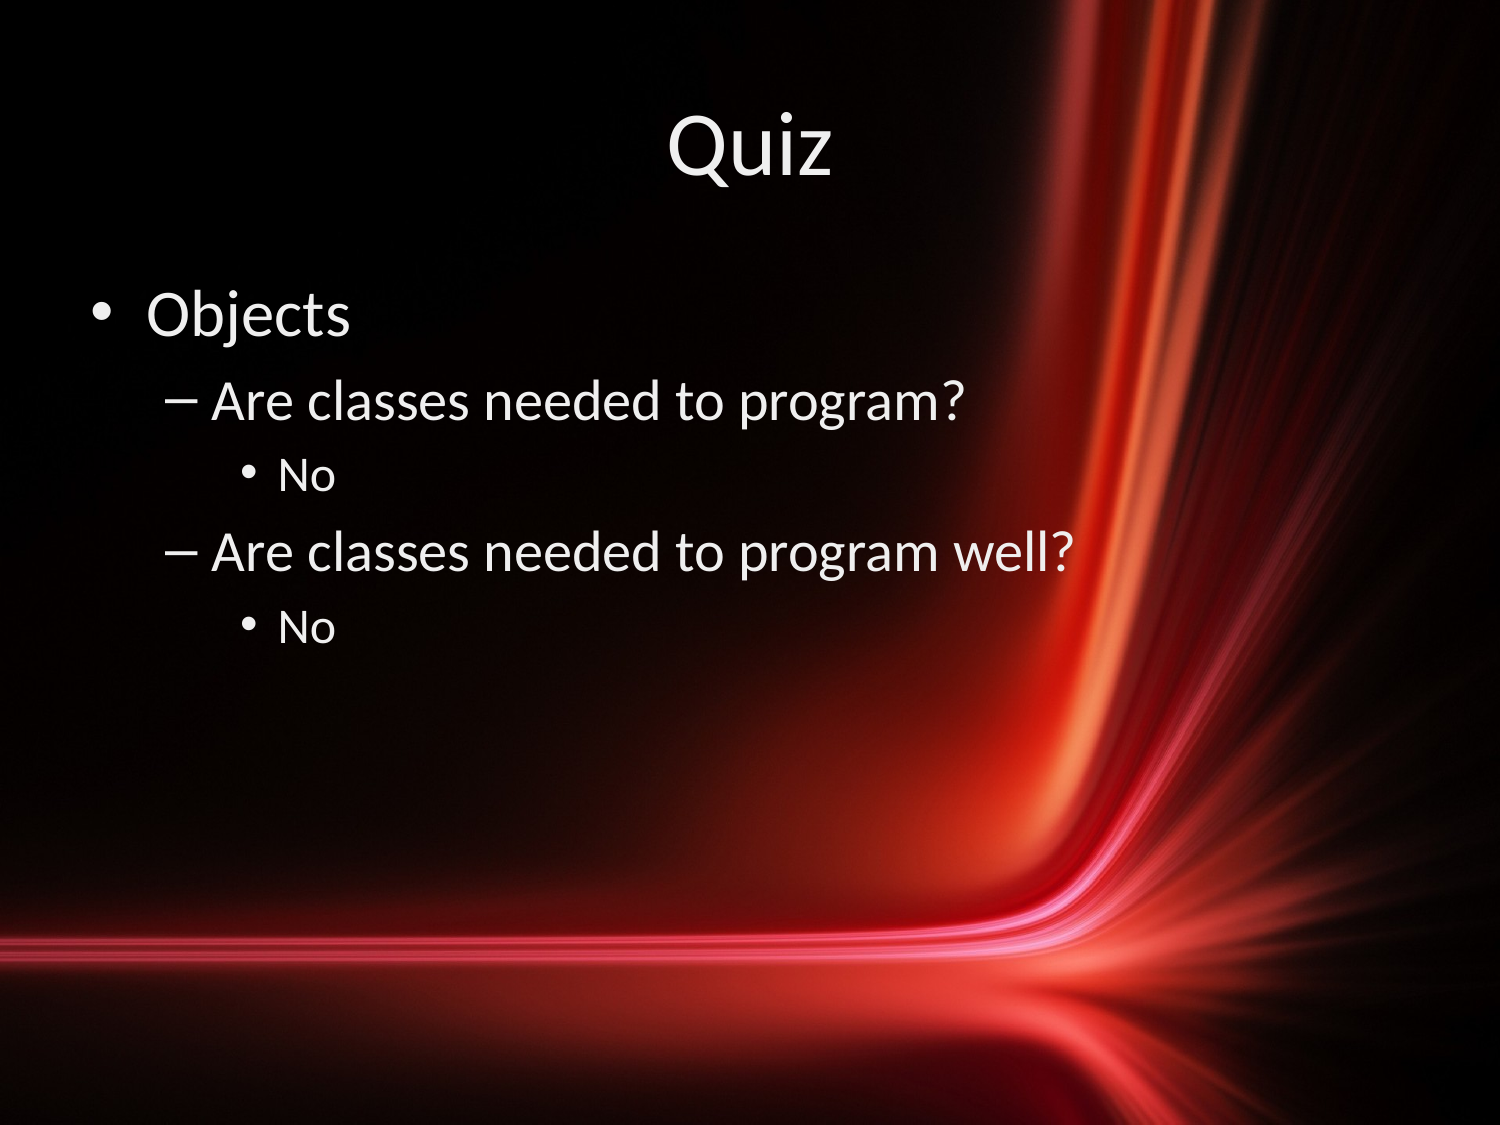

# Quiz
Objects
Are classes needed to program?
No
Are classes needed to program well?
No